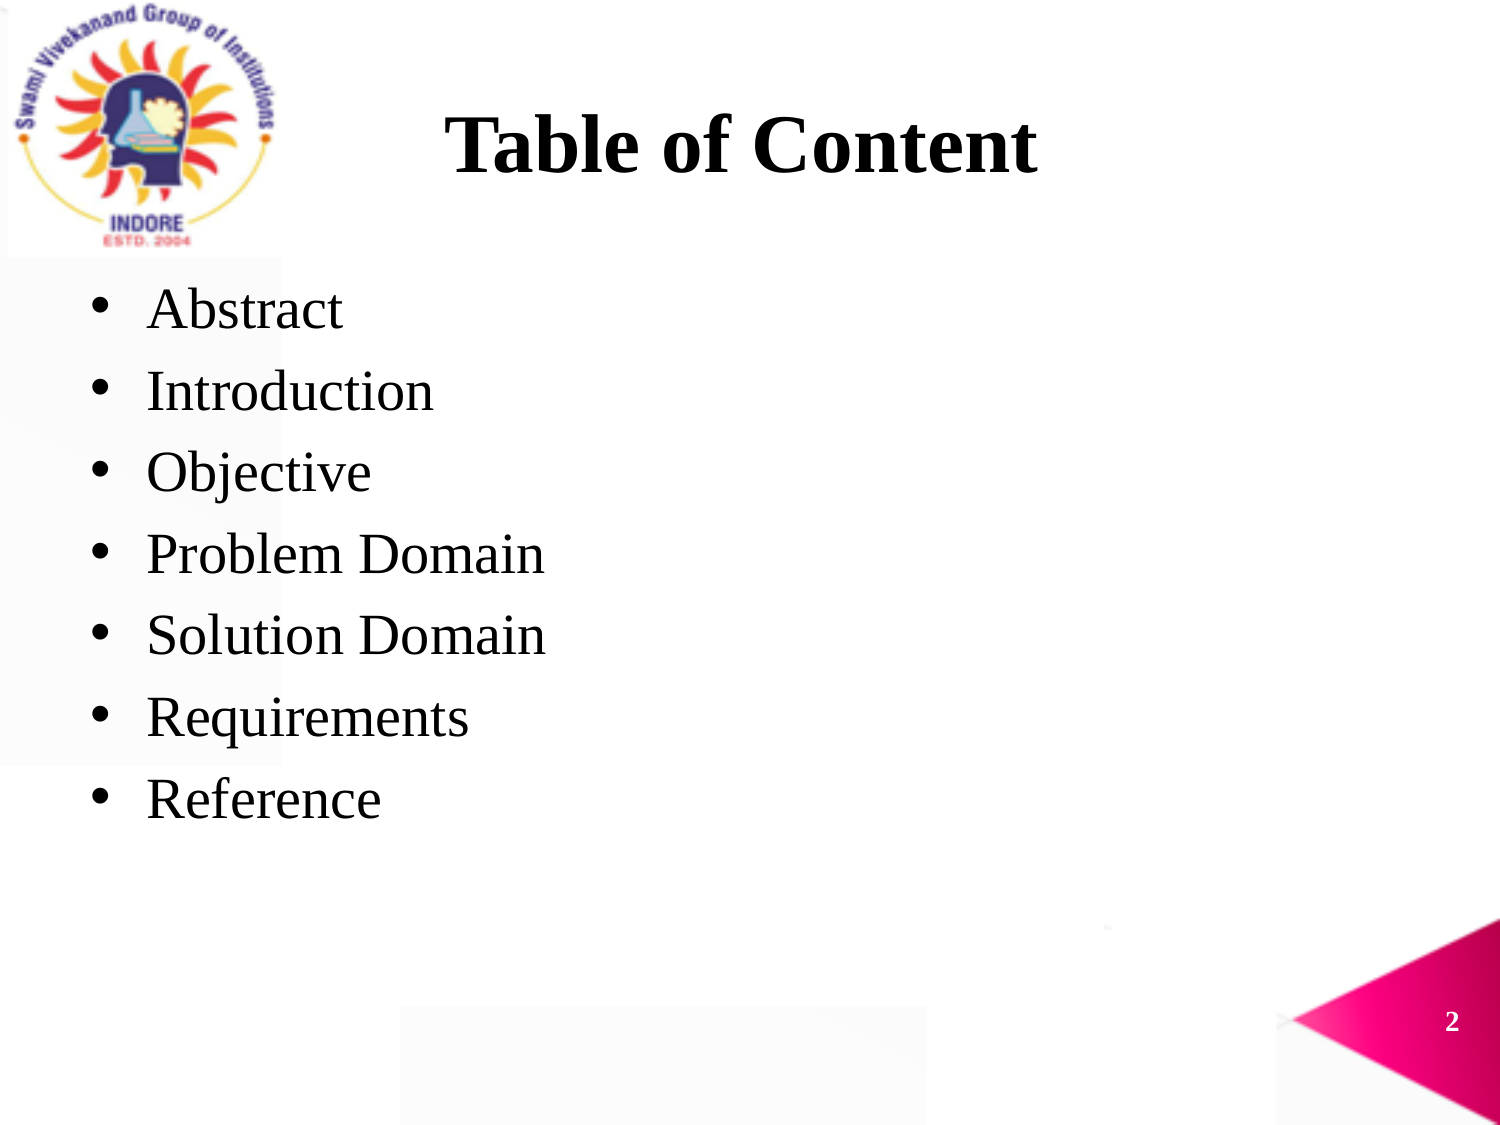

# Table of Content
Abstract
Introduction
Objective
Problem Domain
Solution Domain
Requirements
Reference

2